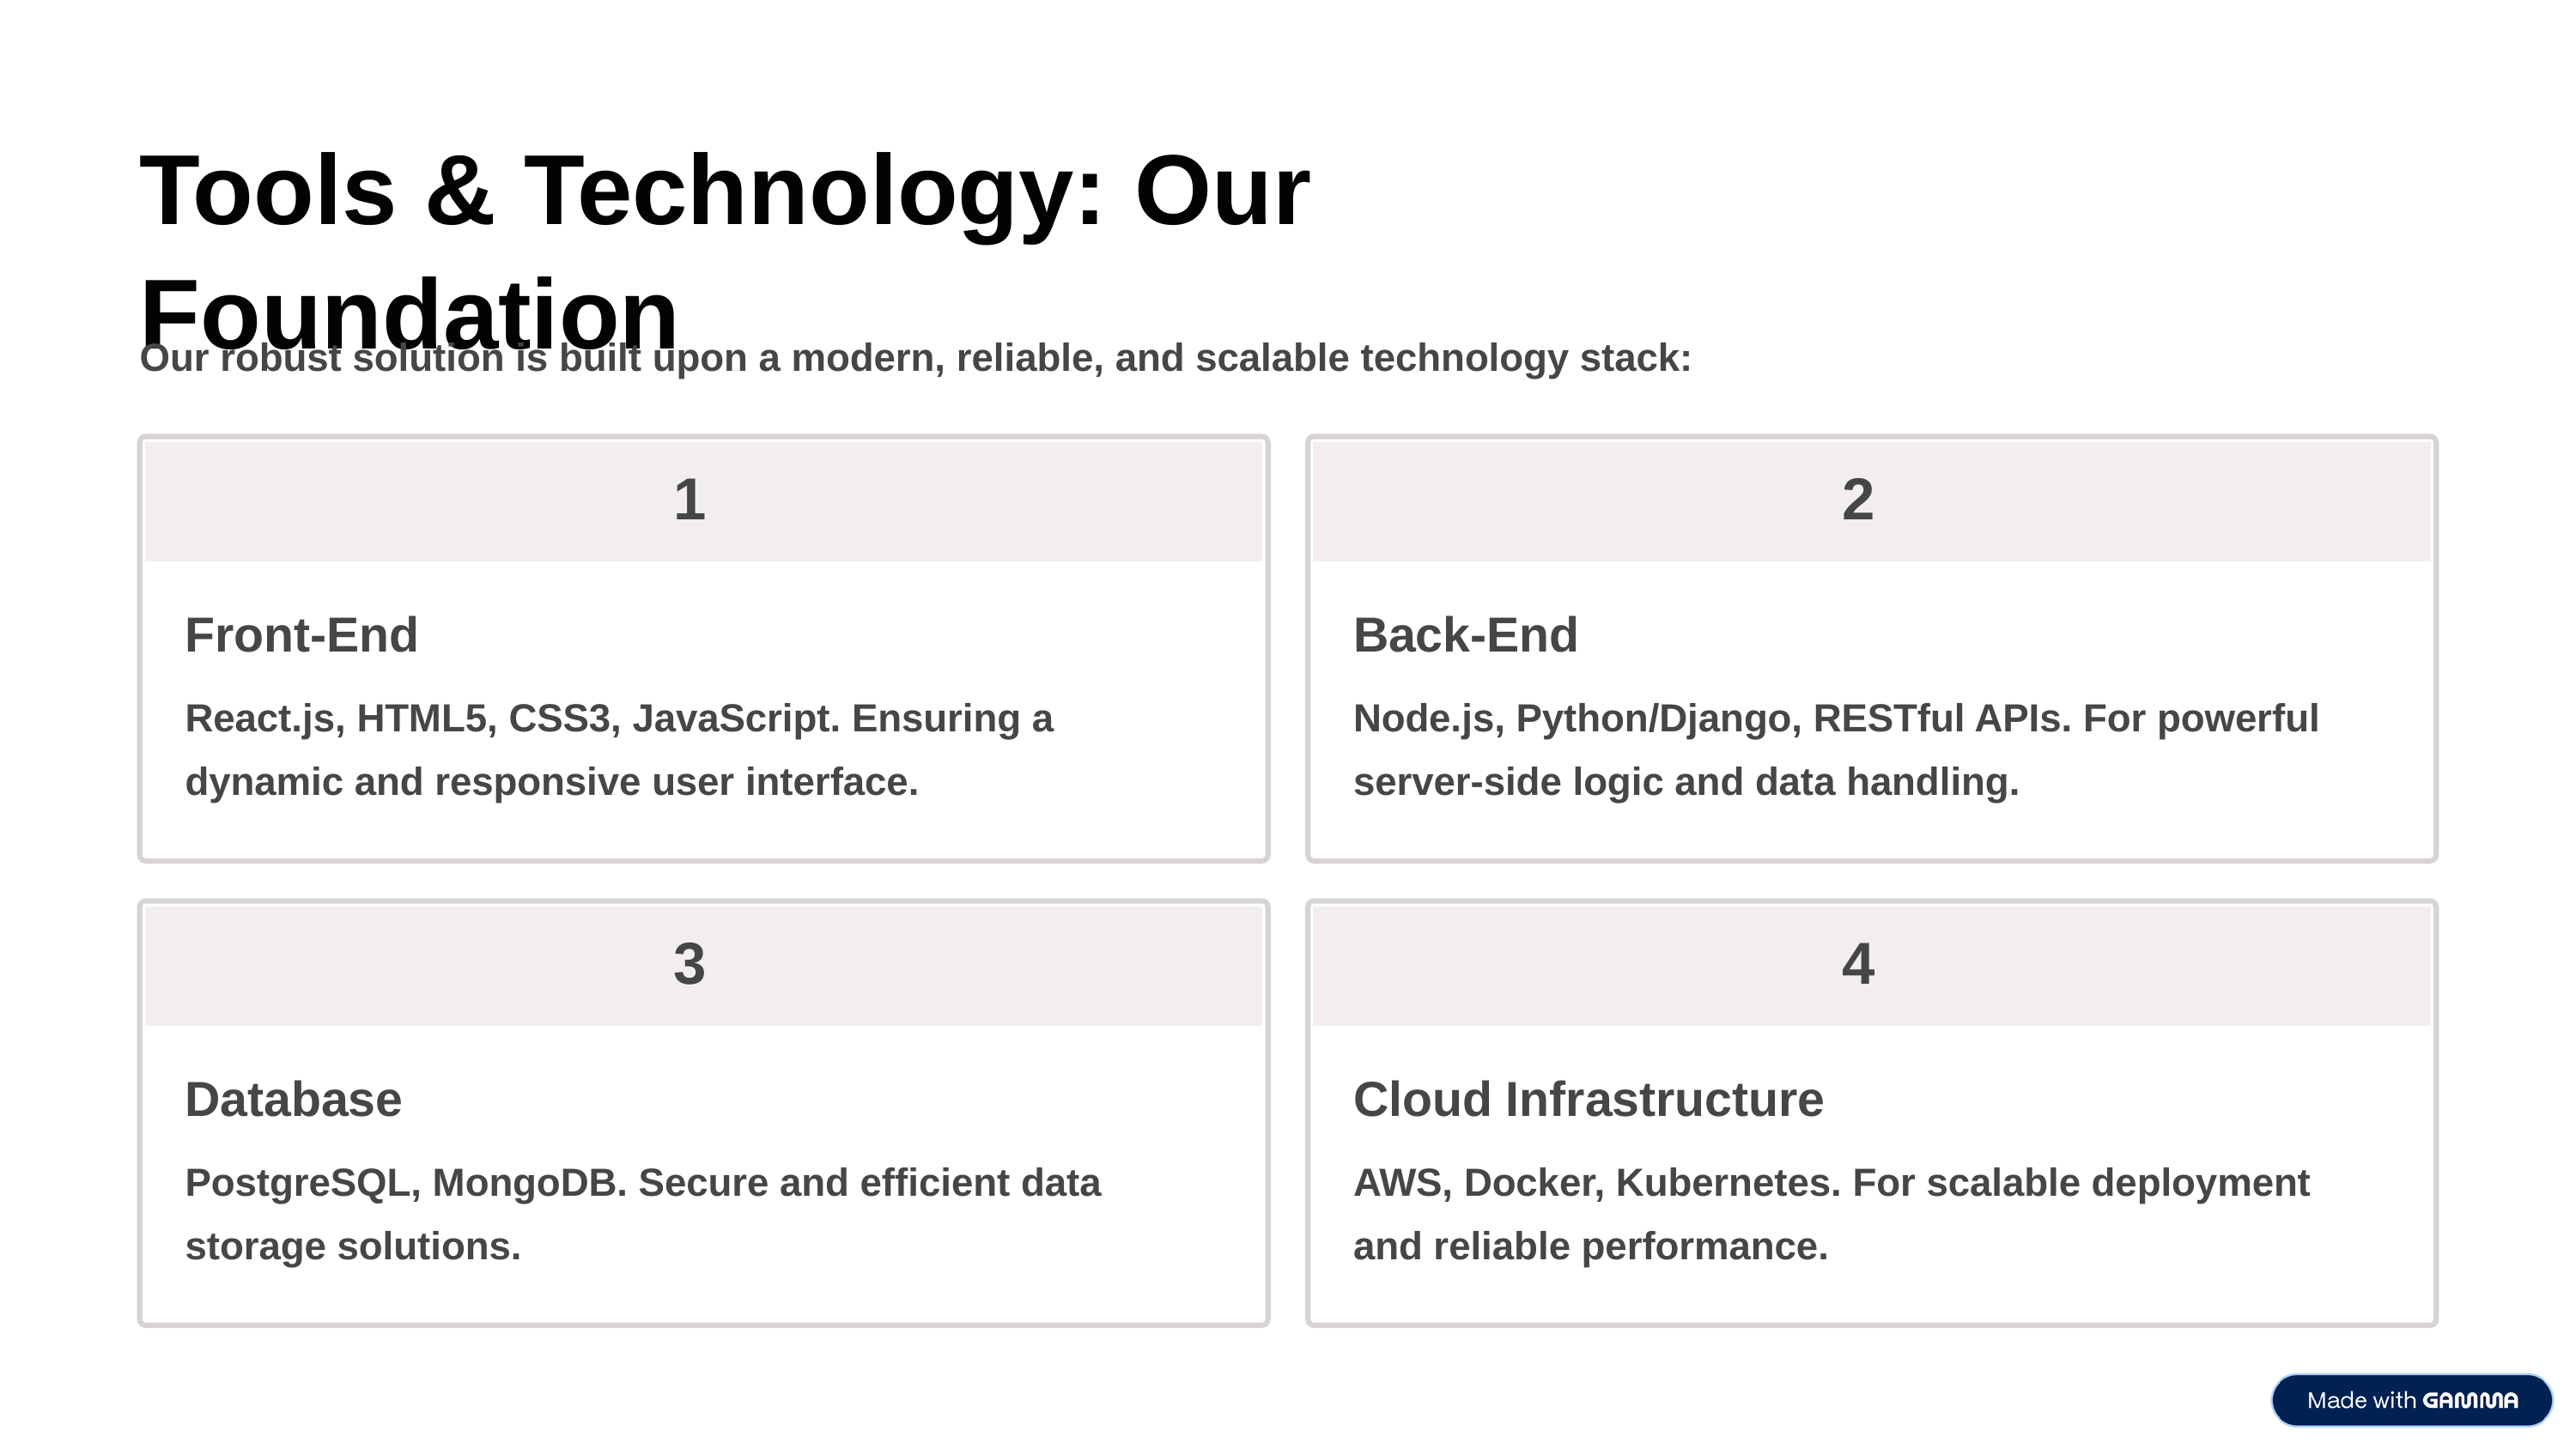

Tools & Technology: Our Foundation
Our robust solution is built upon a modern, reliable, and scalable technology stack:

1
2
Front-End
Back-End
React.js, HTML5, CSS3, JavaScript. Ensuring a dynamic and responsive user interface.
Node.js, Python/Django, RESTful APIs. For powerful server-side logic and data handling.

3
4
Database
Cloud Infrastructure
PostgreSQL, MongoDB. Secure and efficient data storage solutions.
AWS, Docker, Kubernetes. For scalable deployment and reliable performance.